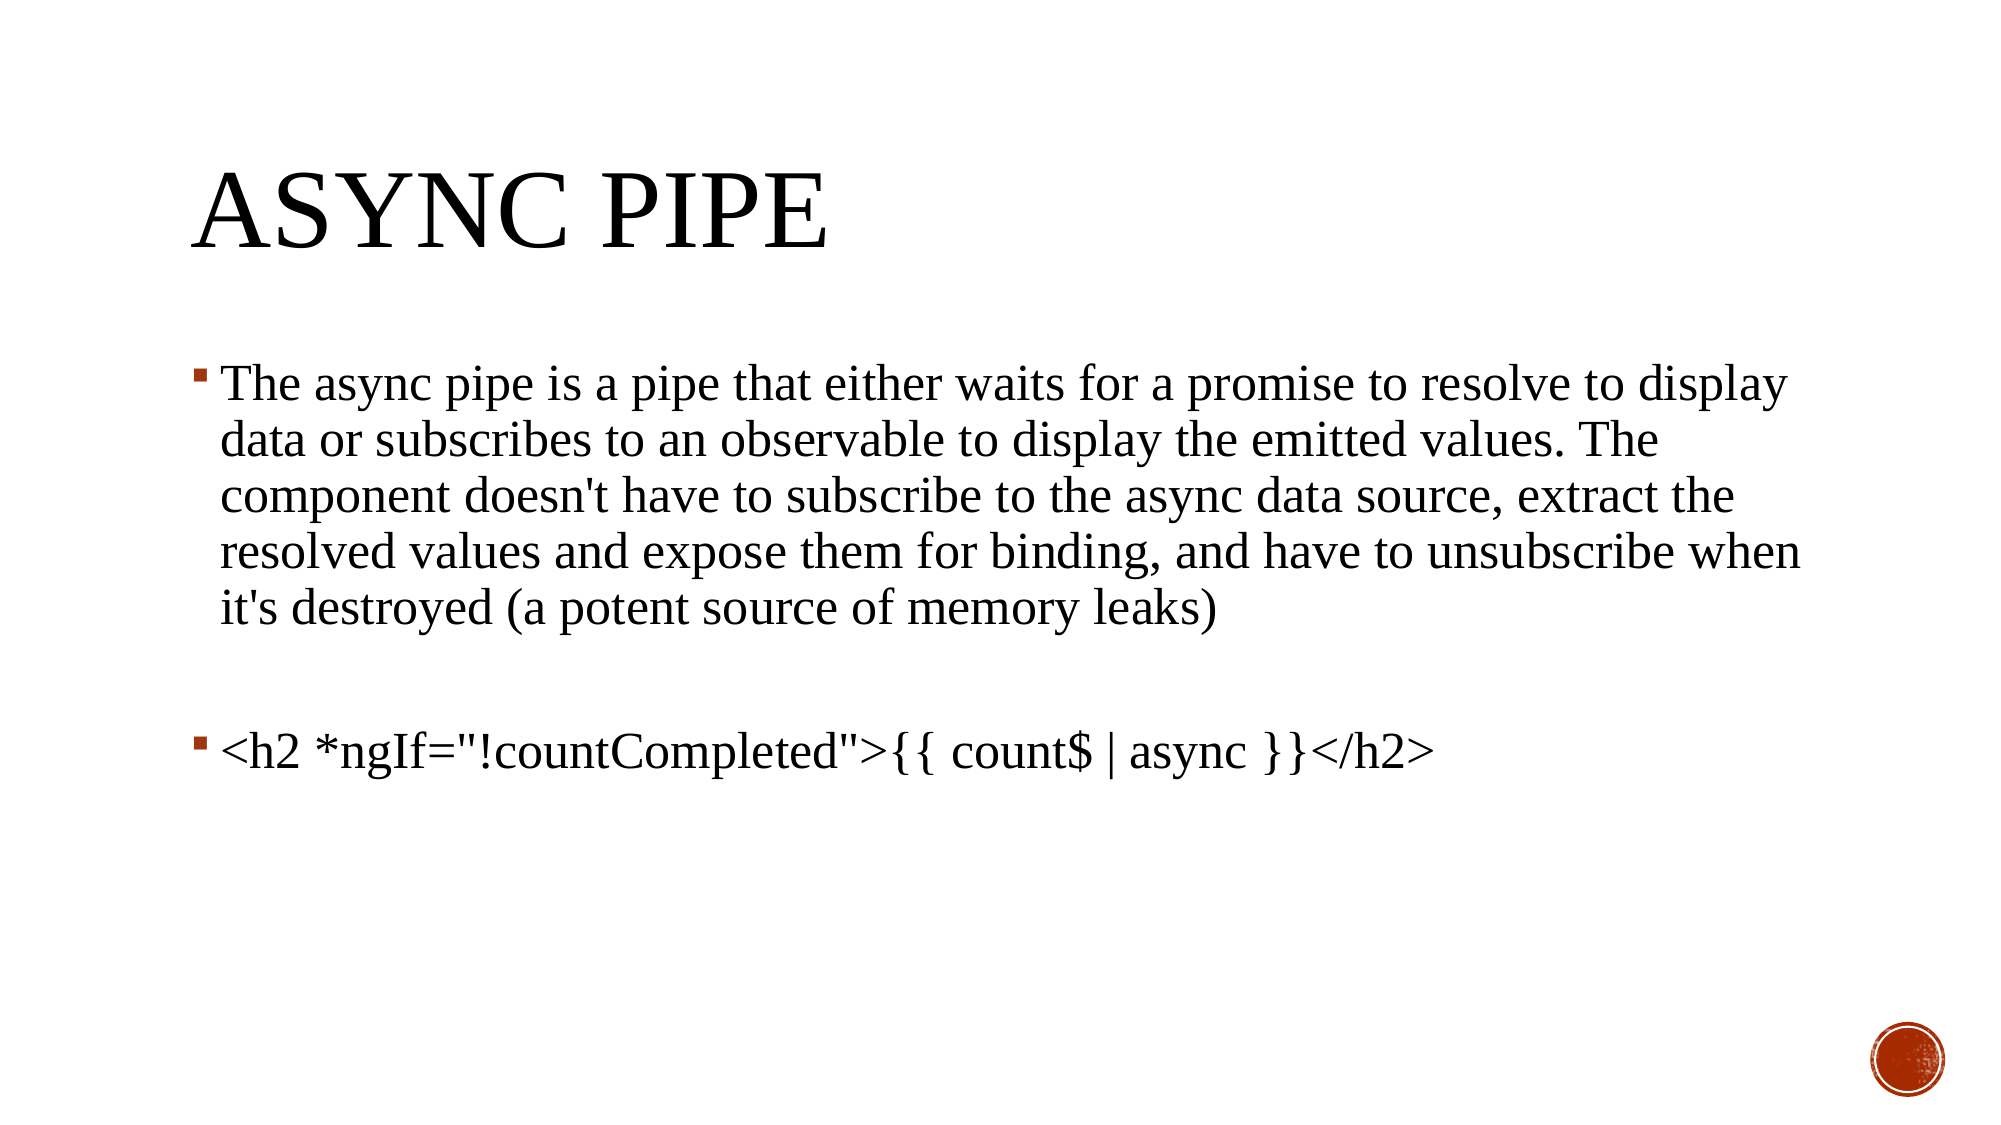

# Async pipe
The async pipe is a pipe that either waits for a promise to resolve to display data or subscribes to an observable to display the emitted values. The component doesn't have to subscribe to the async data source, extract the resolved values and expose them for binding, and have to unsubscribe when it's destroyed (a potent source of memory leaks)
<h2 *ngIf="!countCompleted">{{ count$ | async }}</h2>